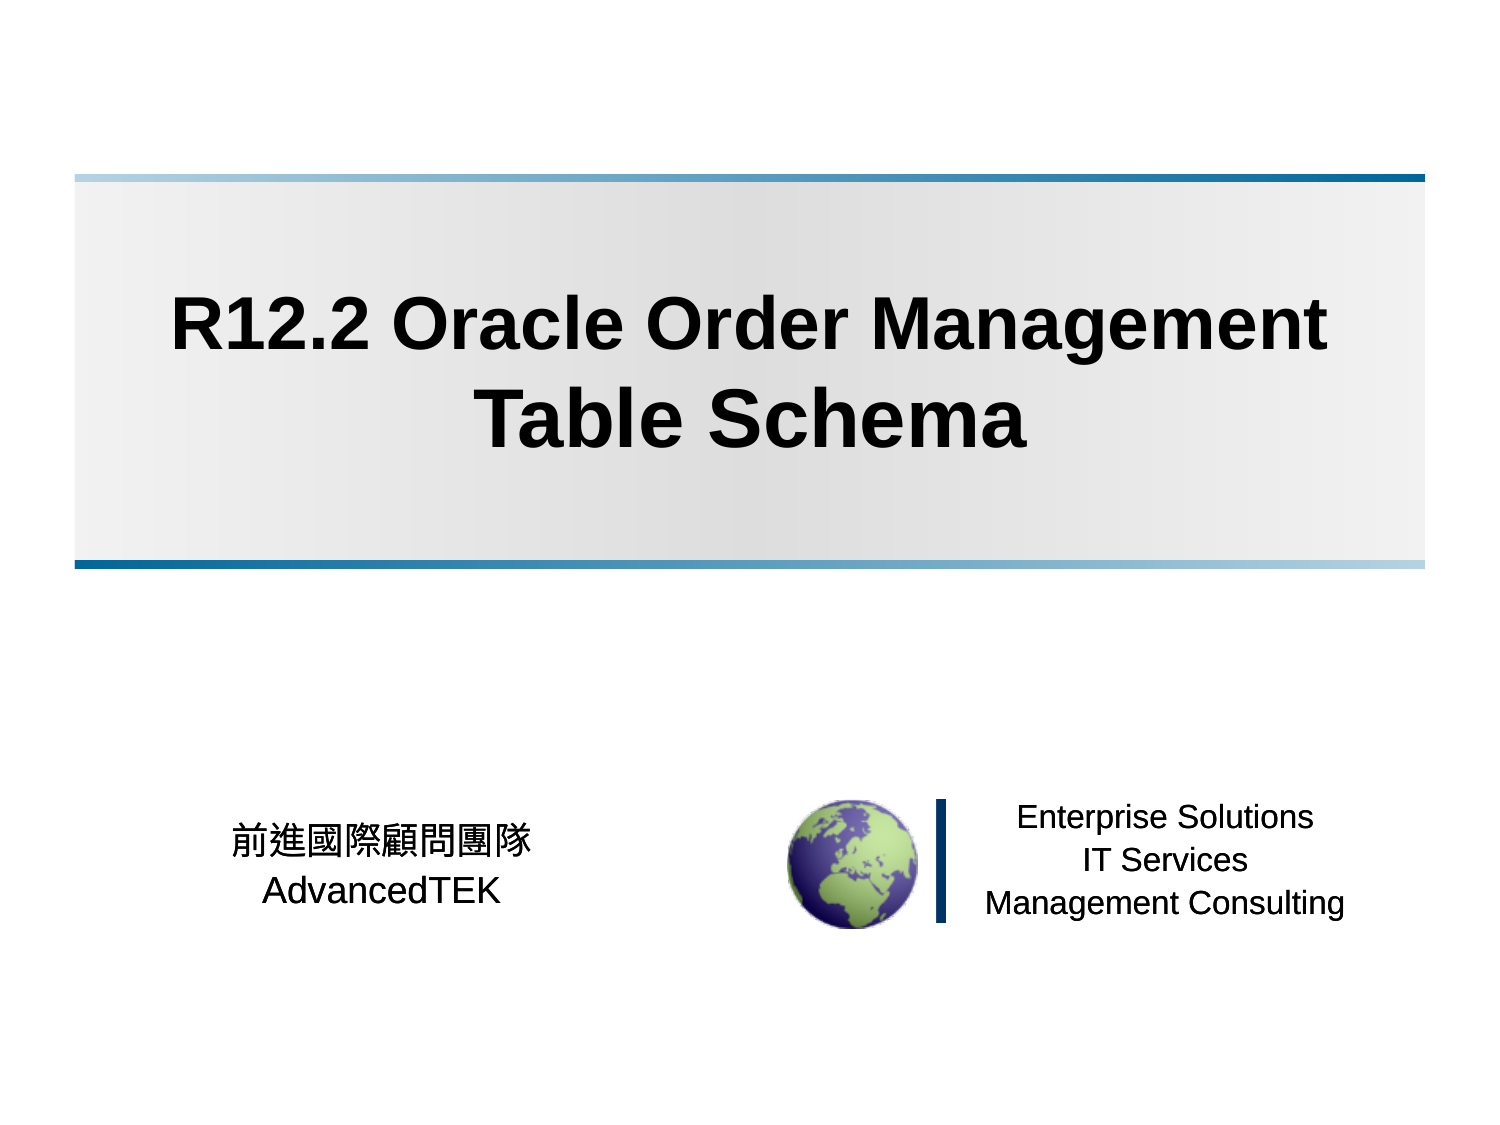

# R12.2 Oracle Order Management Table Schema